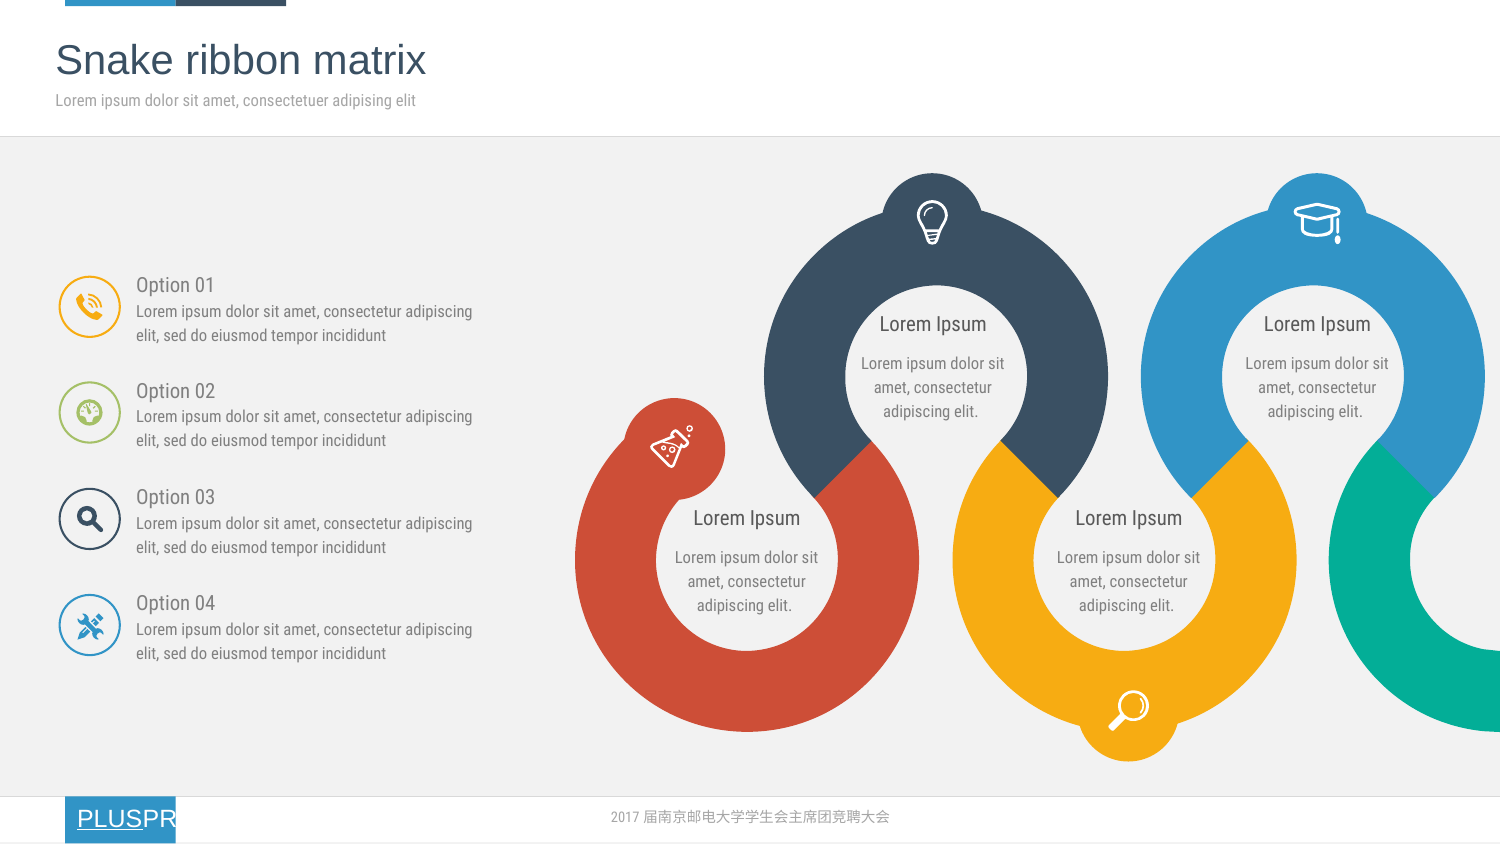

# Snake ribbon matrix
Lorem ipsum dolor sit amet, consectetuer adipising elit

Option 01
Lorem ipsum dolor sit amet, consectetur adipiscing elit, sed do eiusmod tempor incididunt

Lorem Ipsum
Lorem ipsum dolor sit amet, consectetur adipiscing elit.
Lorem Ipsum
Lorem ipsum dolor sit amet, consectetur adipiscing elit.
Option 02
Lorem ipsum dolor sit amet, consectetur adipiscing elit, sed do eiusmod tempor incididunt

Option 03
Lorem ipsum dolor sit amet, consectetur adipiscing elit, sed do eiusmod tempor incididunt

Lorem Ipsum
Lorem ipsum dolor sit amet, consectetur adipiscing elit.
Lorem Ipsum
Lorem ipsum dolor sit amet, consectetur adipiscing elit.
Option 04
Lorem ipsum dolor sit amet, consectetur adipiscing elit, sed do eiusmod tempor incididunt